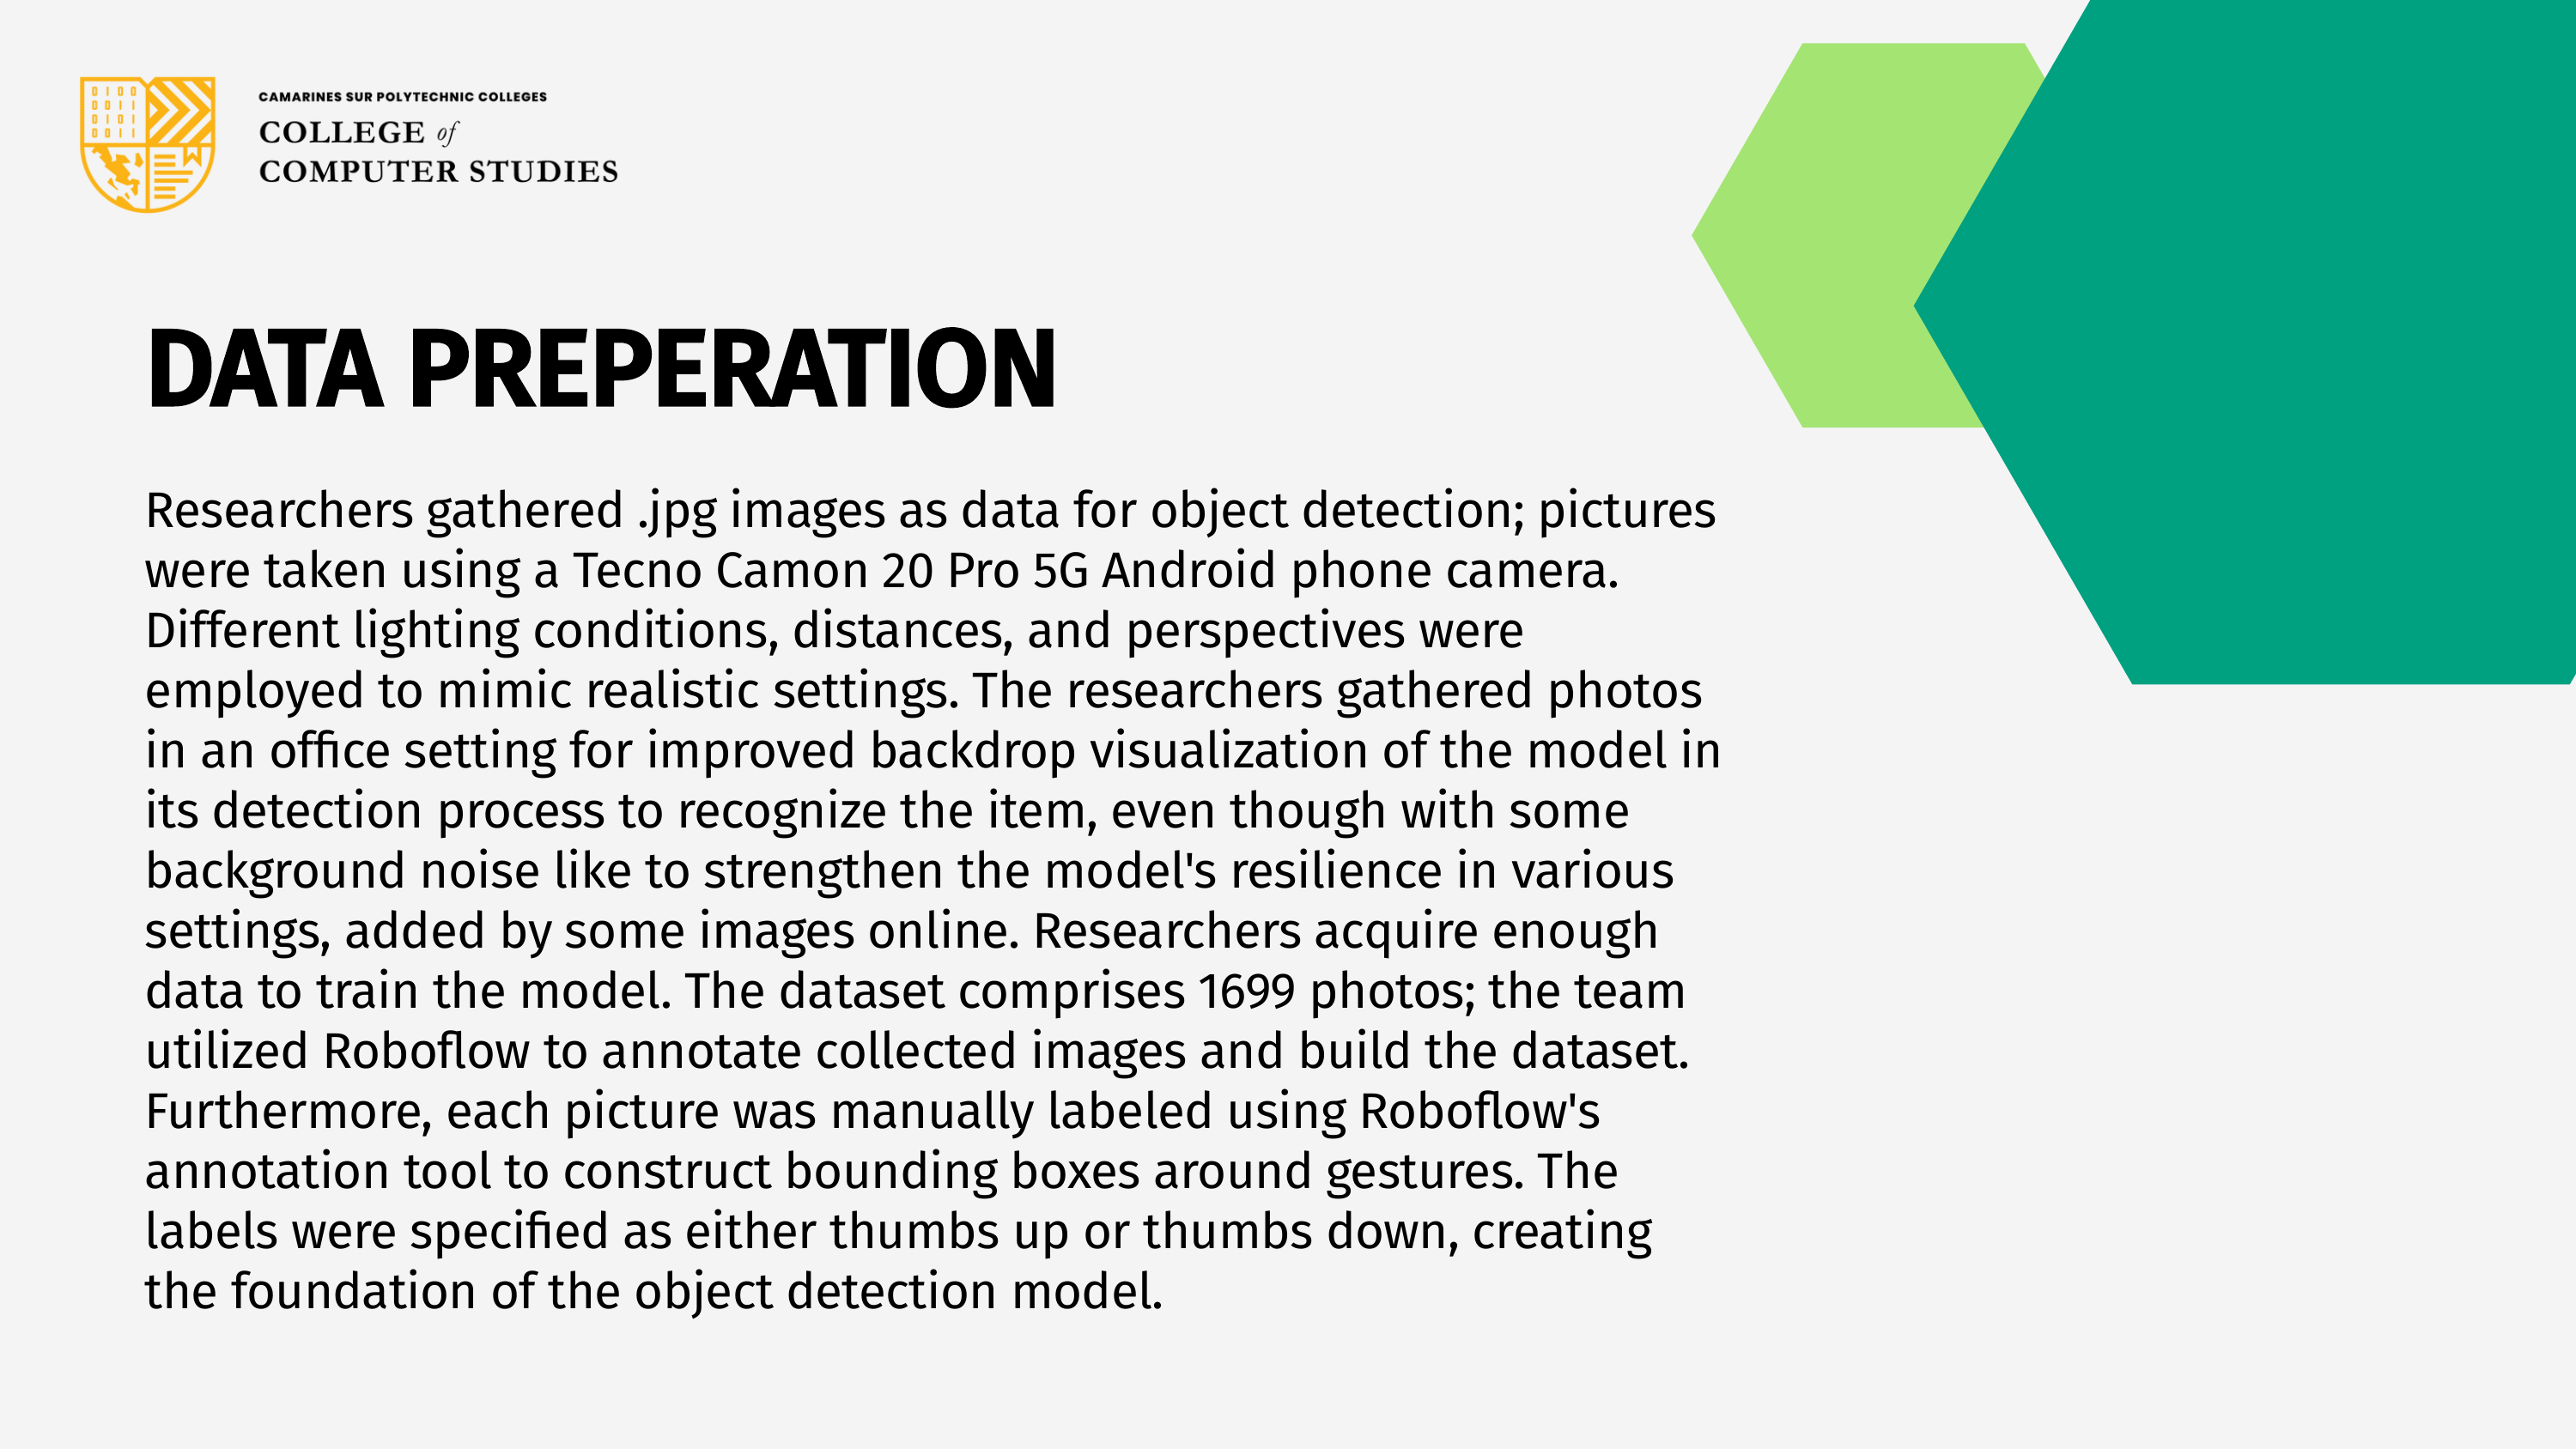

DATA PREPERATION
Researchers gathered .jpg images as data for object detection; pictures were taken using a Tecno Camon 20 Pro 5G Android phone camera. Different lighting conditions, distances, and perspectives were employed to mimic realistic settings. The researchers gathered photos in an office setting for improved backdrop visualization of the model in its detection process to recognize the item, even though with some background noise like to strengthen the model's resilience in various settings, added by some images online. Researchers acquire enough data to train the model. The dataset comprises 1699 photos; the team utilized Roboflow to annotate collected images and build the dataset. Furthermore, each picture was manually labeled using Roboflow's annotation tool to construct bounding boxes around gestures. The labels were specified as either thumbs up or thumbs down, creating the foundation of the object detection model.